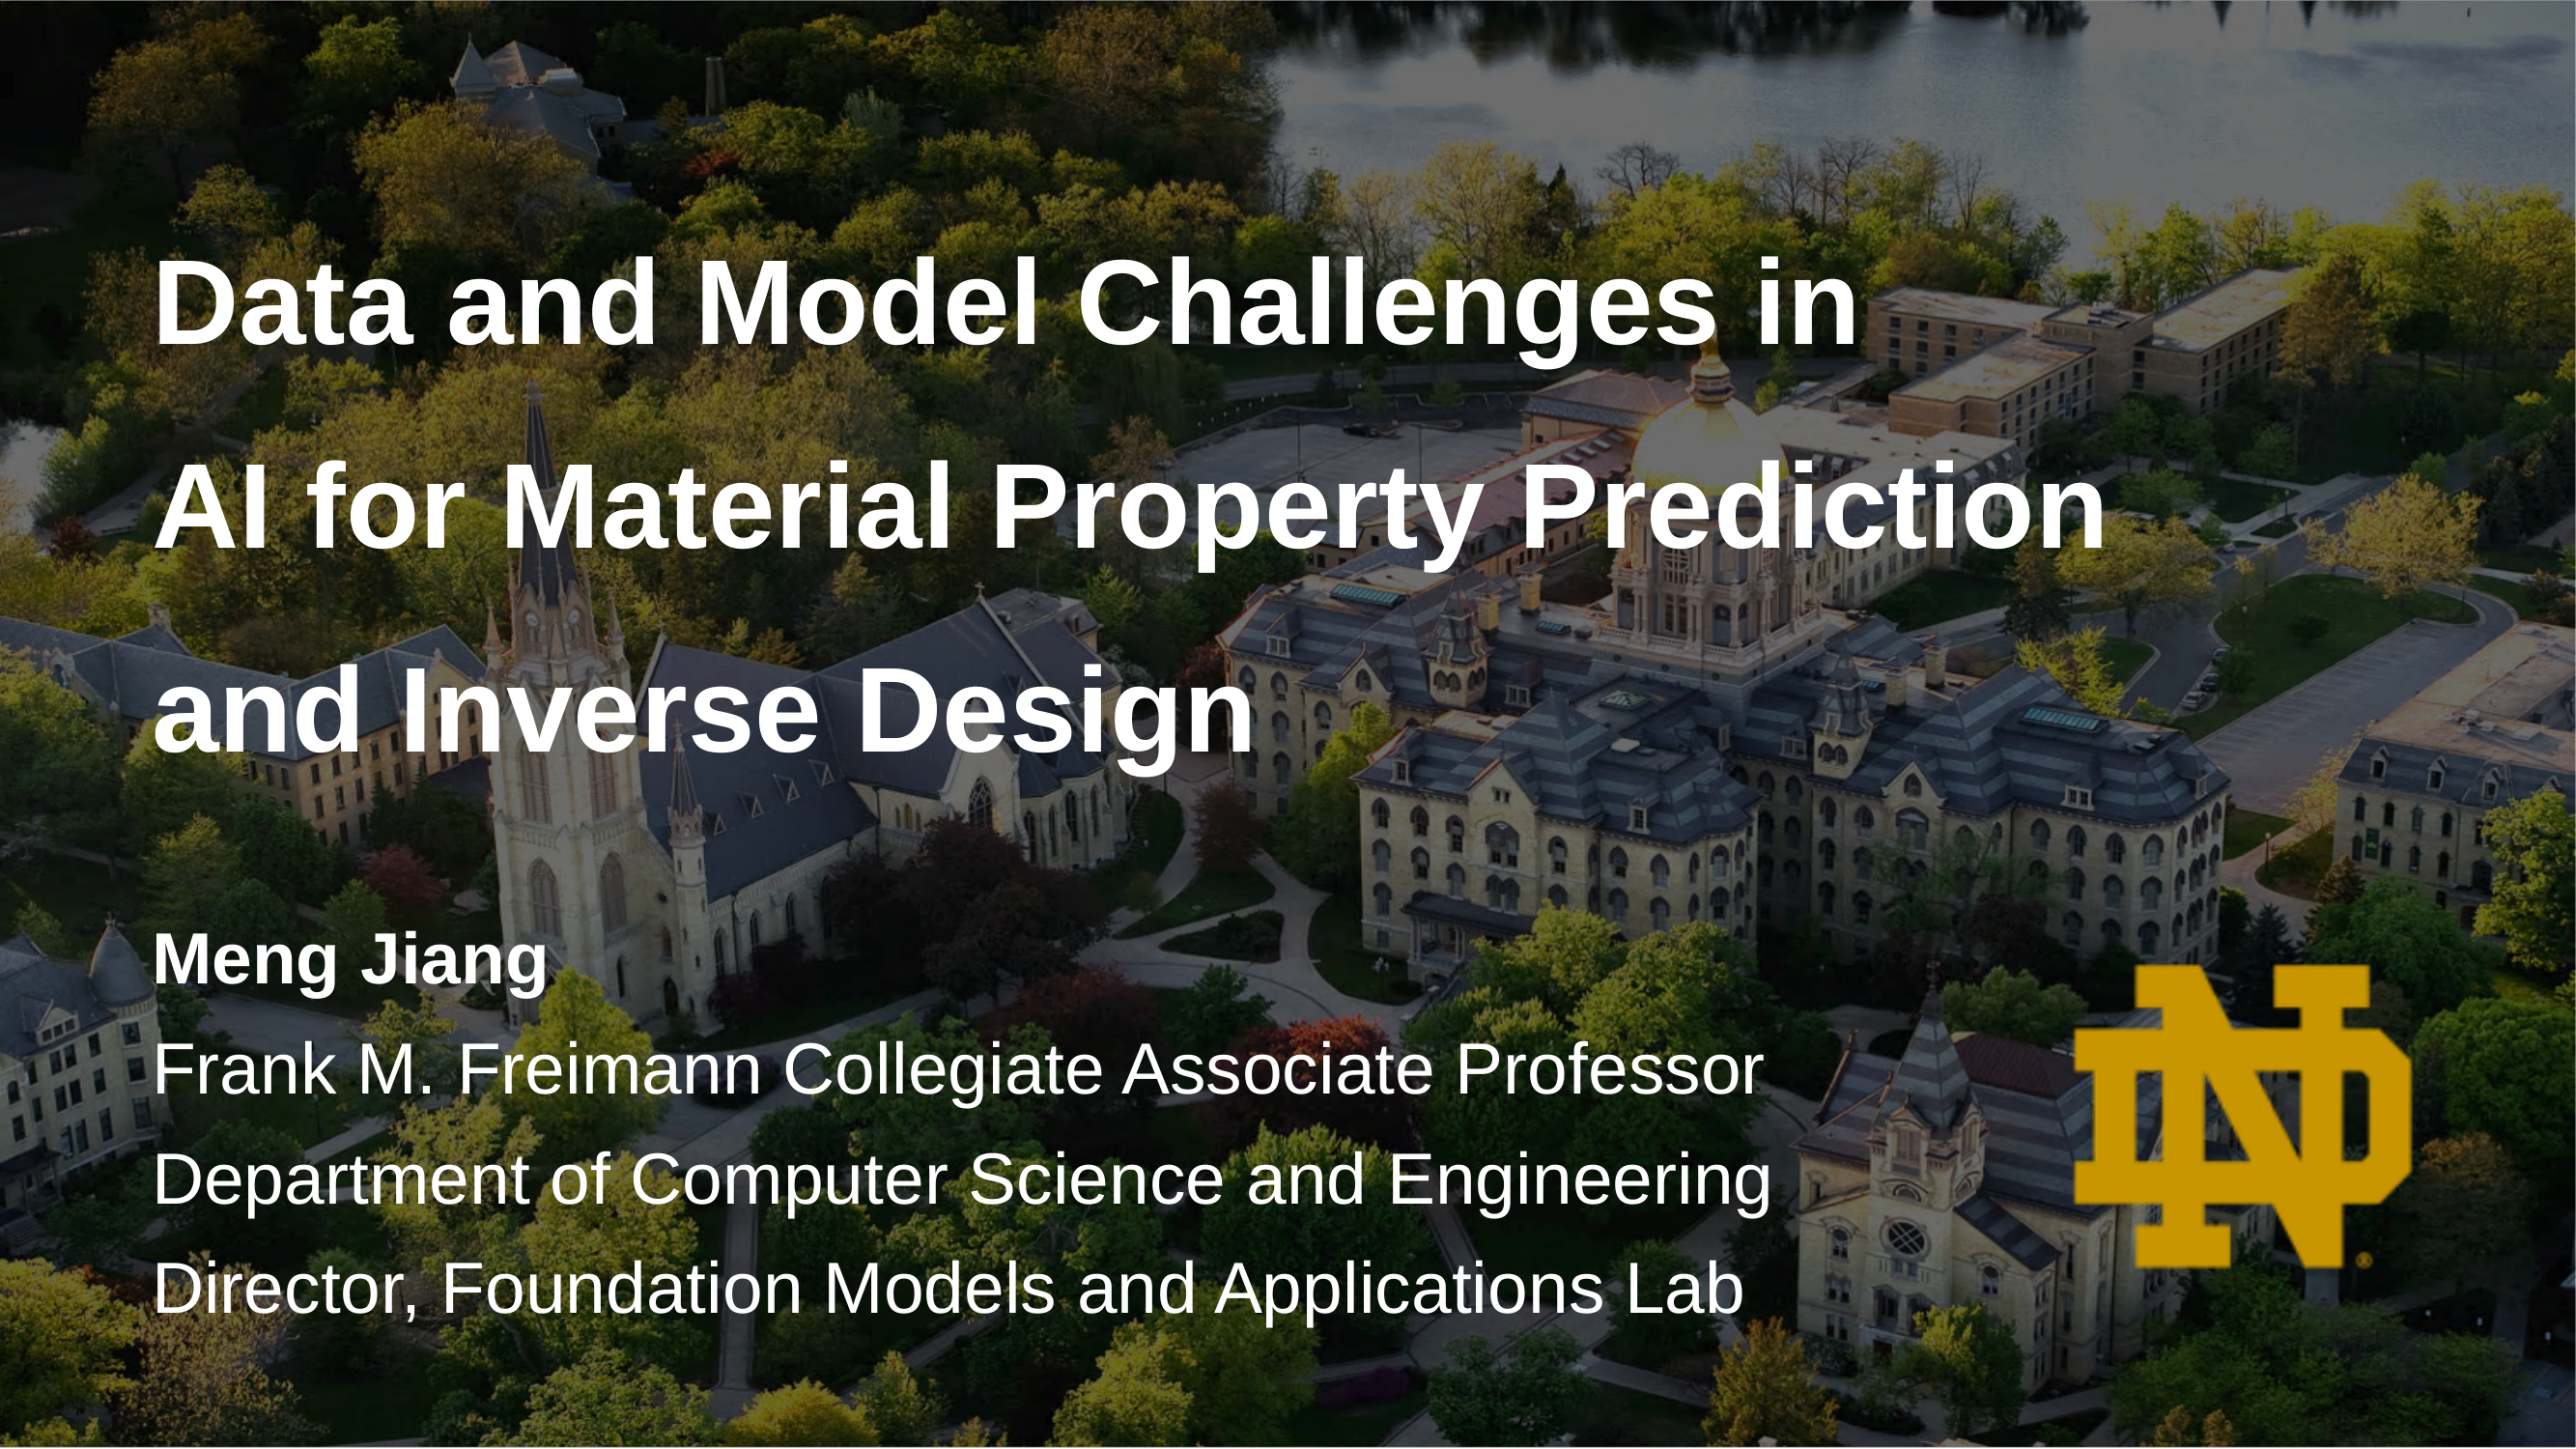

Data and Model Challenges in
AI for Material Property Prediction
and Inverse Design
Meng Jiang
Frank M. Freimann Collegiate Associate Professor
Department of Computer Science and Engineering
Director, Foundation Models and Applications Lab